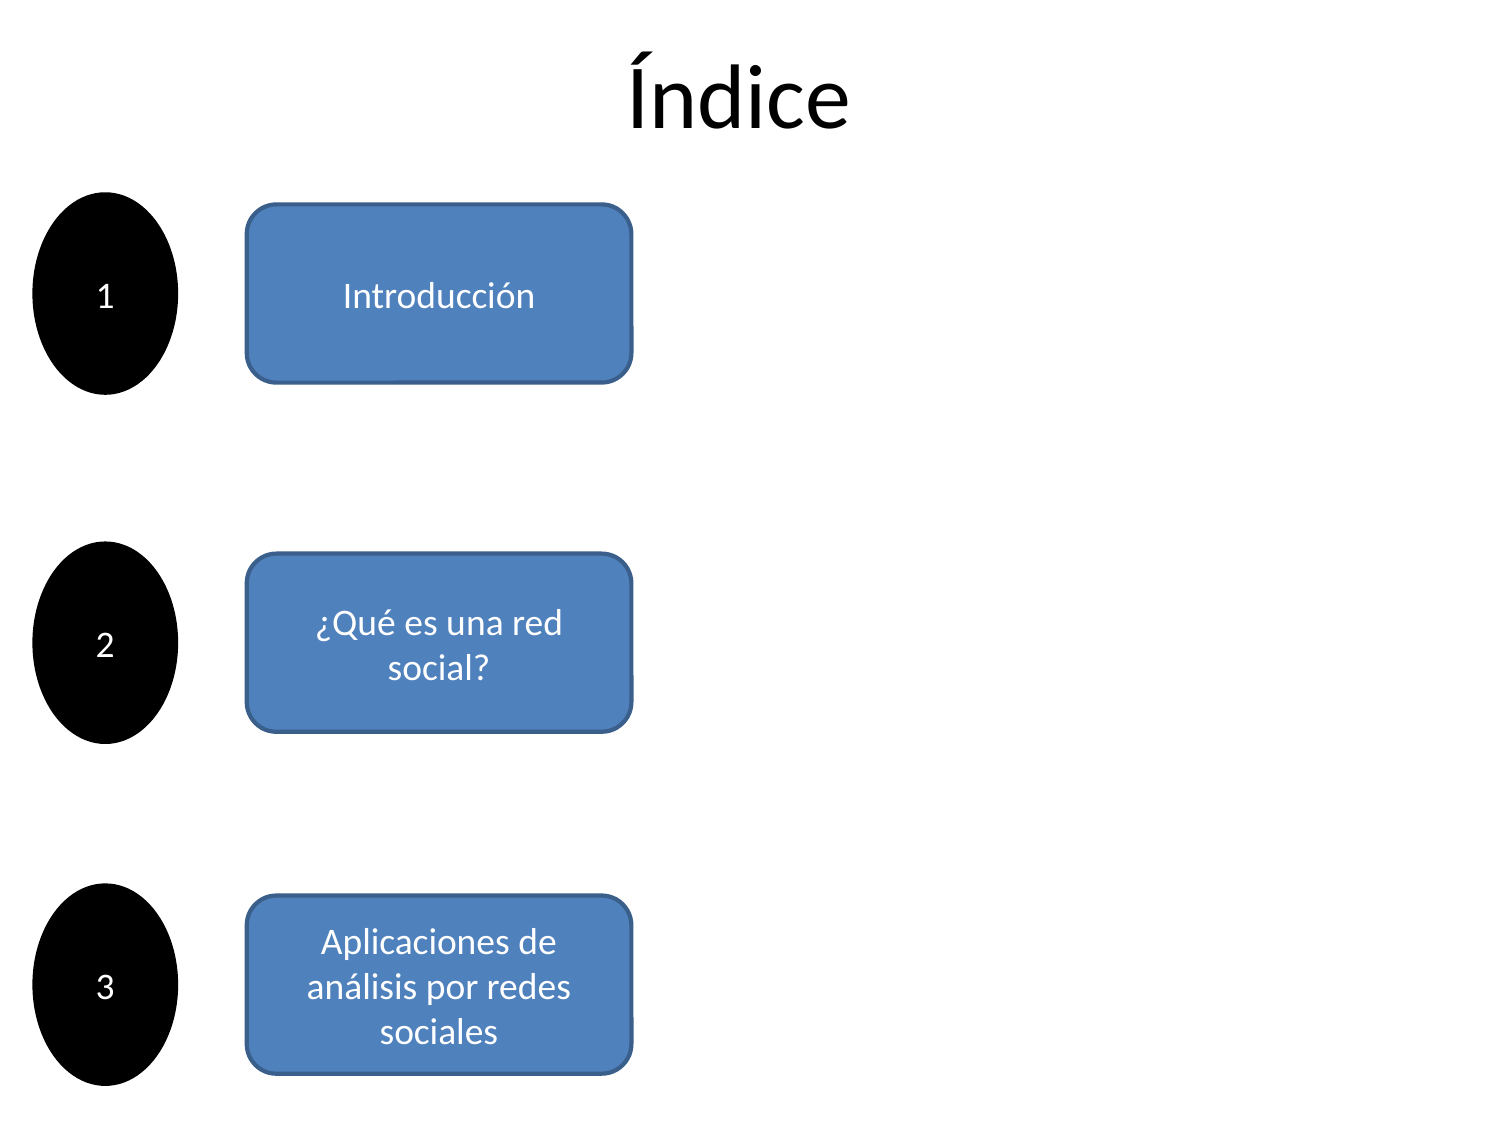

# Índice
1
Introducción
2
¿Qué es una red social?
3
Aplicaciones de análisis por redes sociales